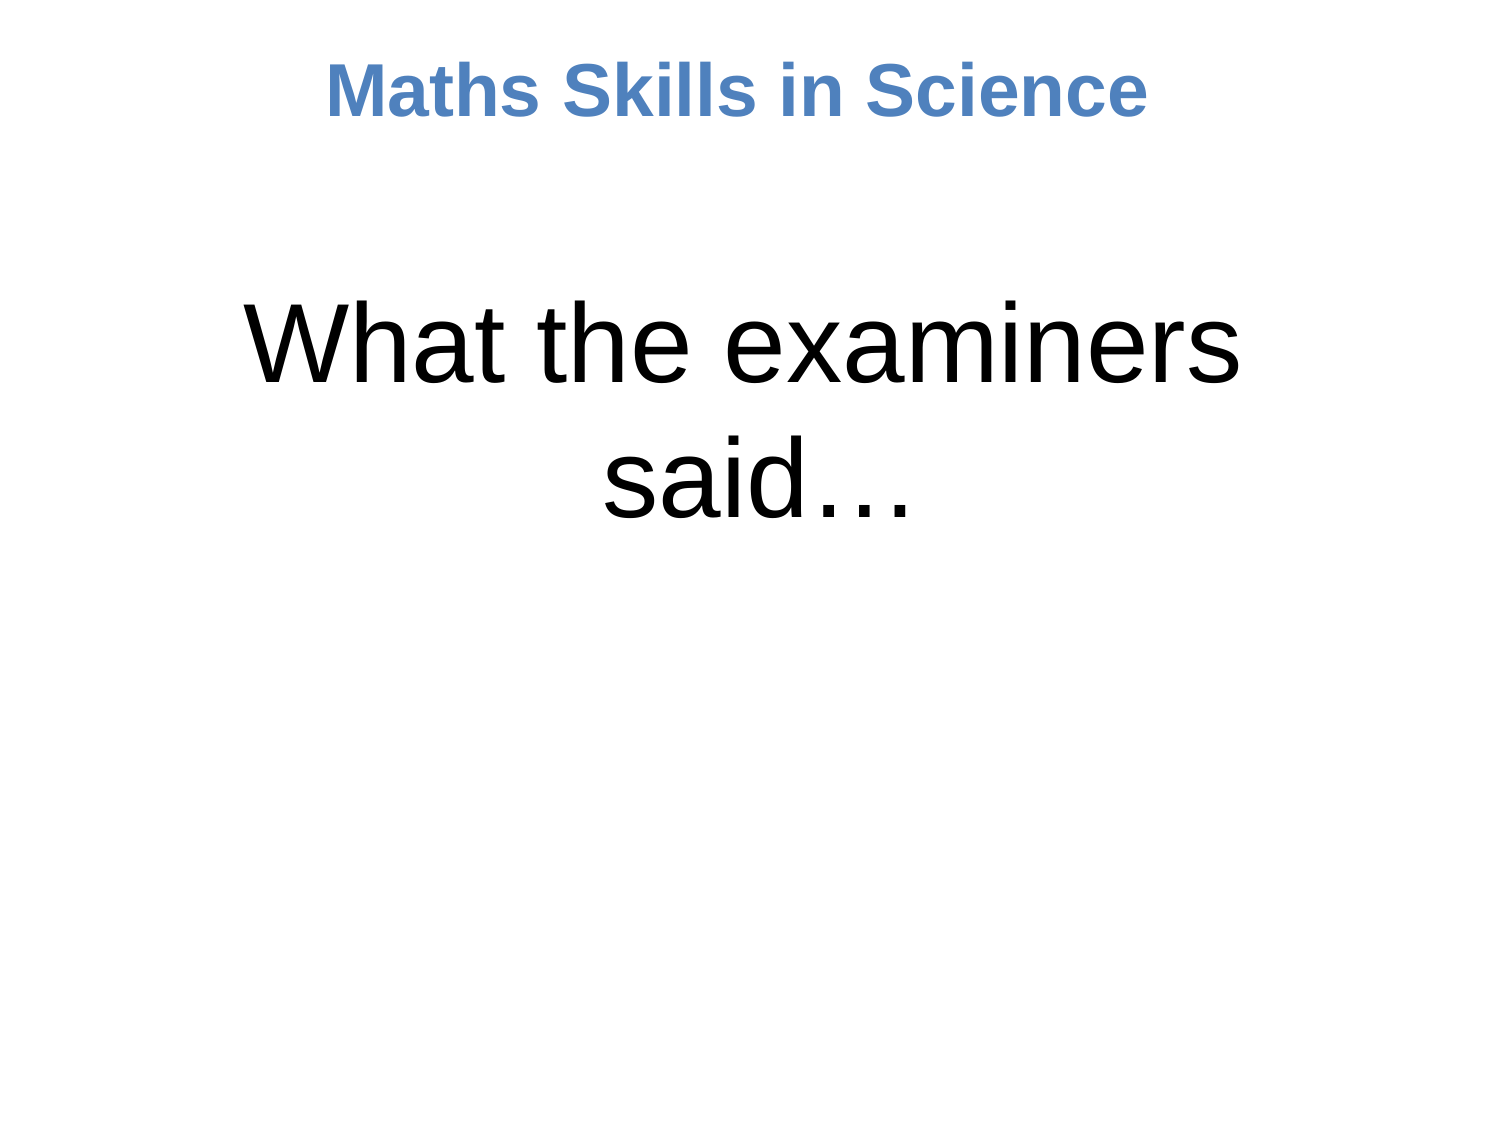

# Maths Skills in Science
What the examiners said…